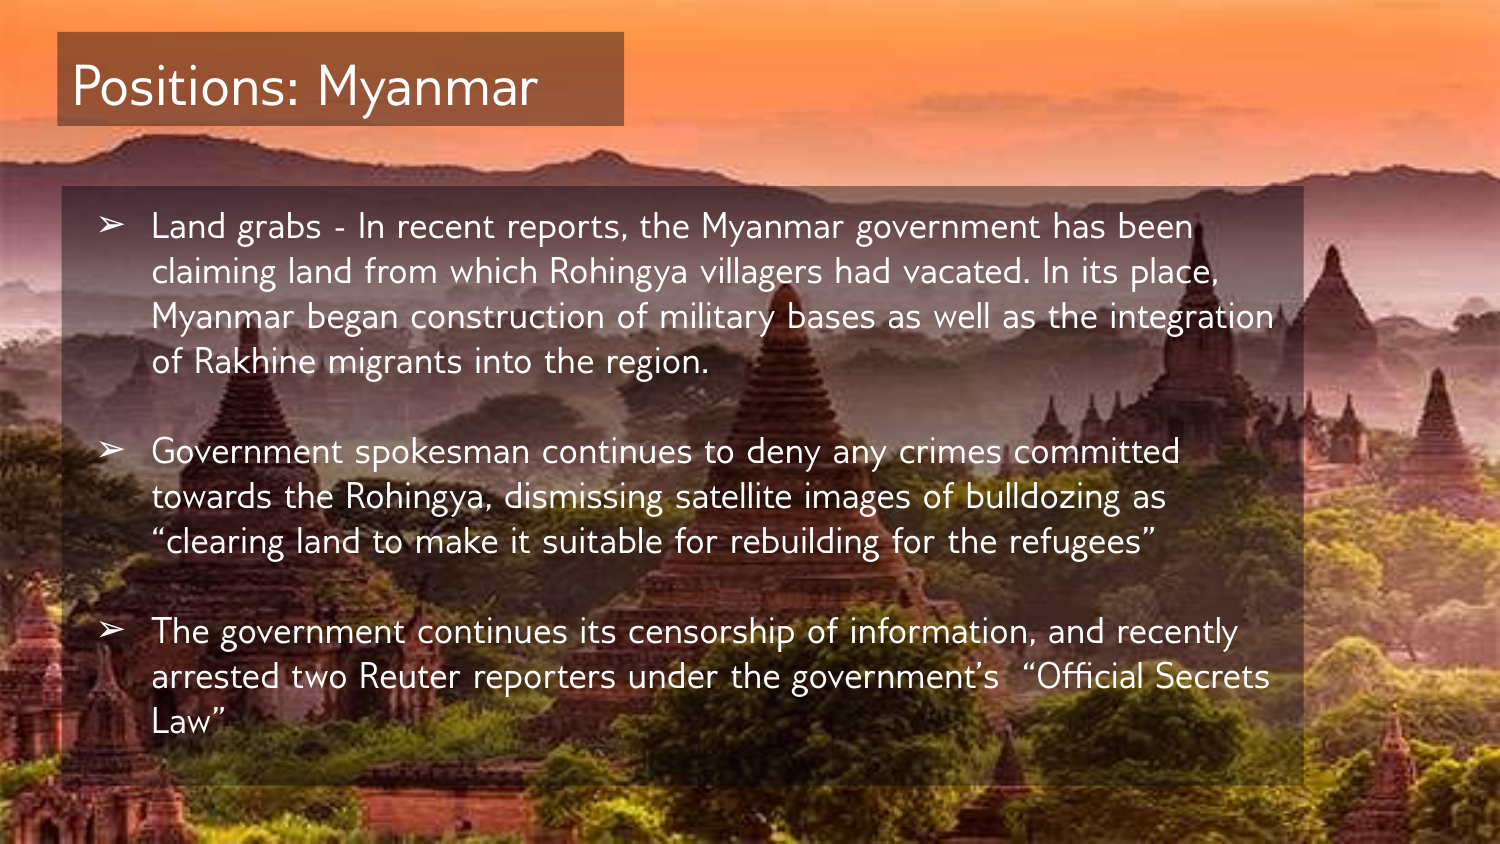

# Positions: Myanmar
Land grabs - In recent reports, the Myanmar government has been claiming land from which Rohingya villagers had vacated. In its place, Myanmar began construction of military bases as well as the integration of Rakhine migrants into the region.

Government spokesman continues to deny any crimes committed towards the Rohingya, dismissing satellite images of bulldozing as “clearing land to make it suitable for rebuilding for the refugees”

The government continues its censorship of information, and recently arrested two Reuter reporters under the government’s  “Official Secrets Law”